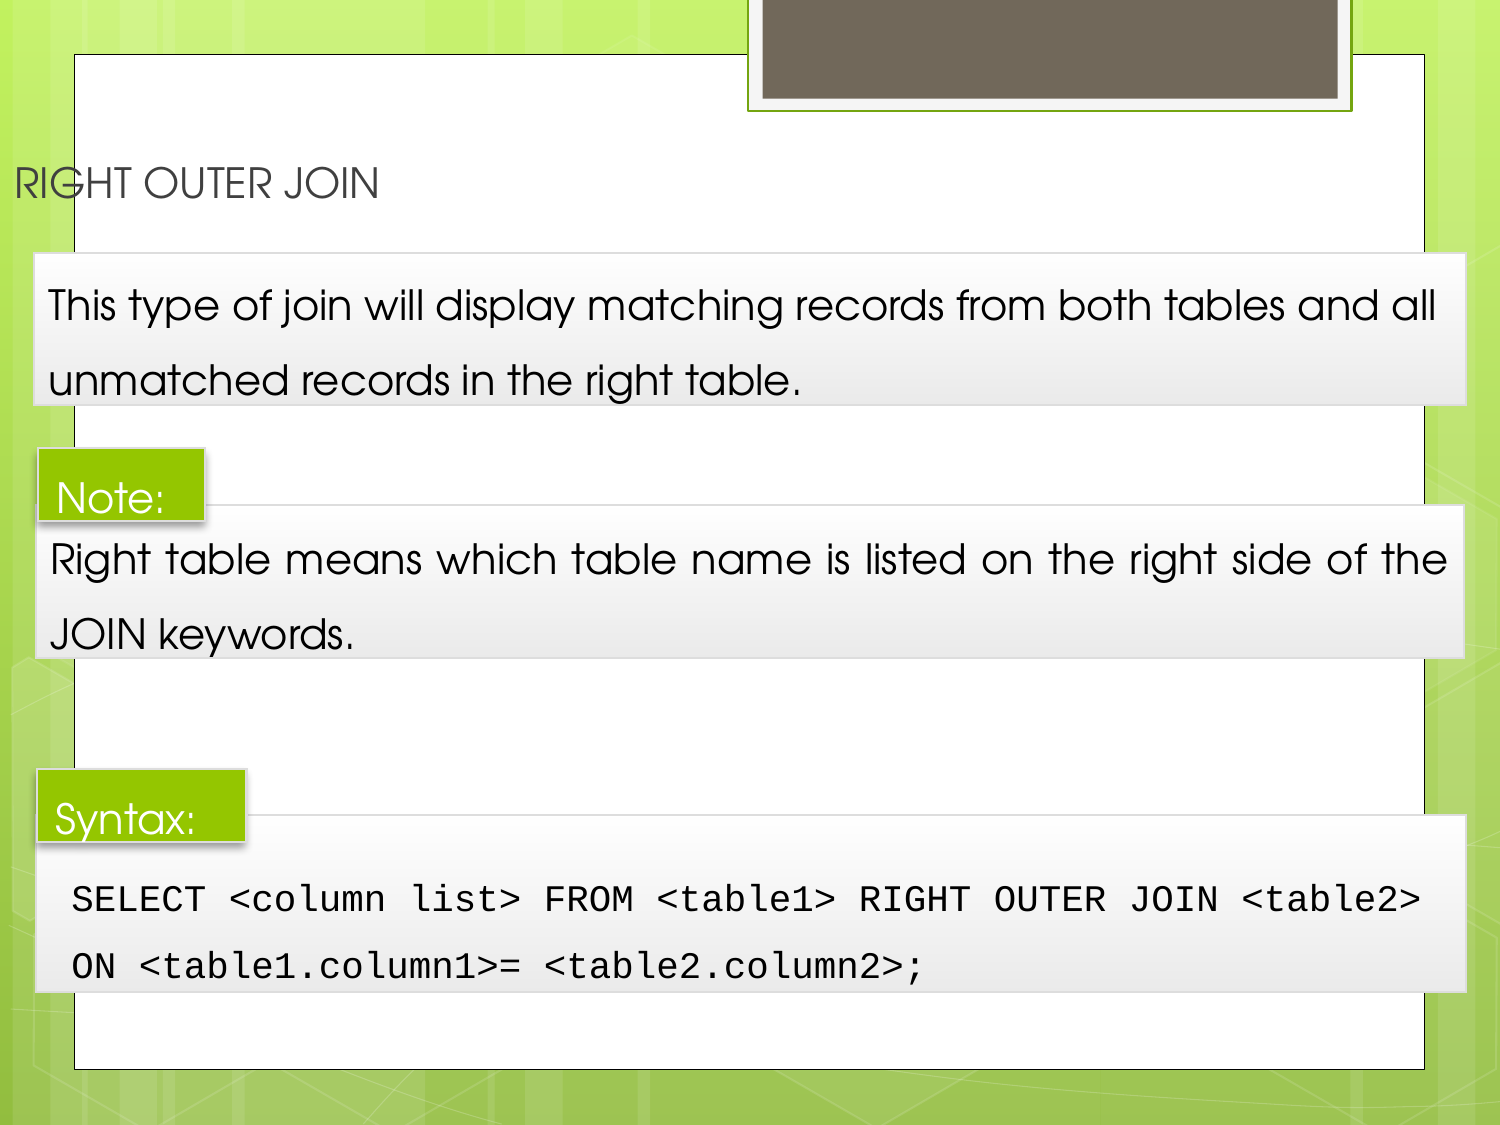

RIGHT OUTER JOIN
This type of join will display matching records from both tables and all unmatched records in the right table.
Note:
Right table means which table name is listed on the right side of the JOIN keywords.
Syntax:
SELECT <column list> FROM <table1> RIGHT OUTER JOIN <table2> ON <table1.column1>= <table2.column2>;